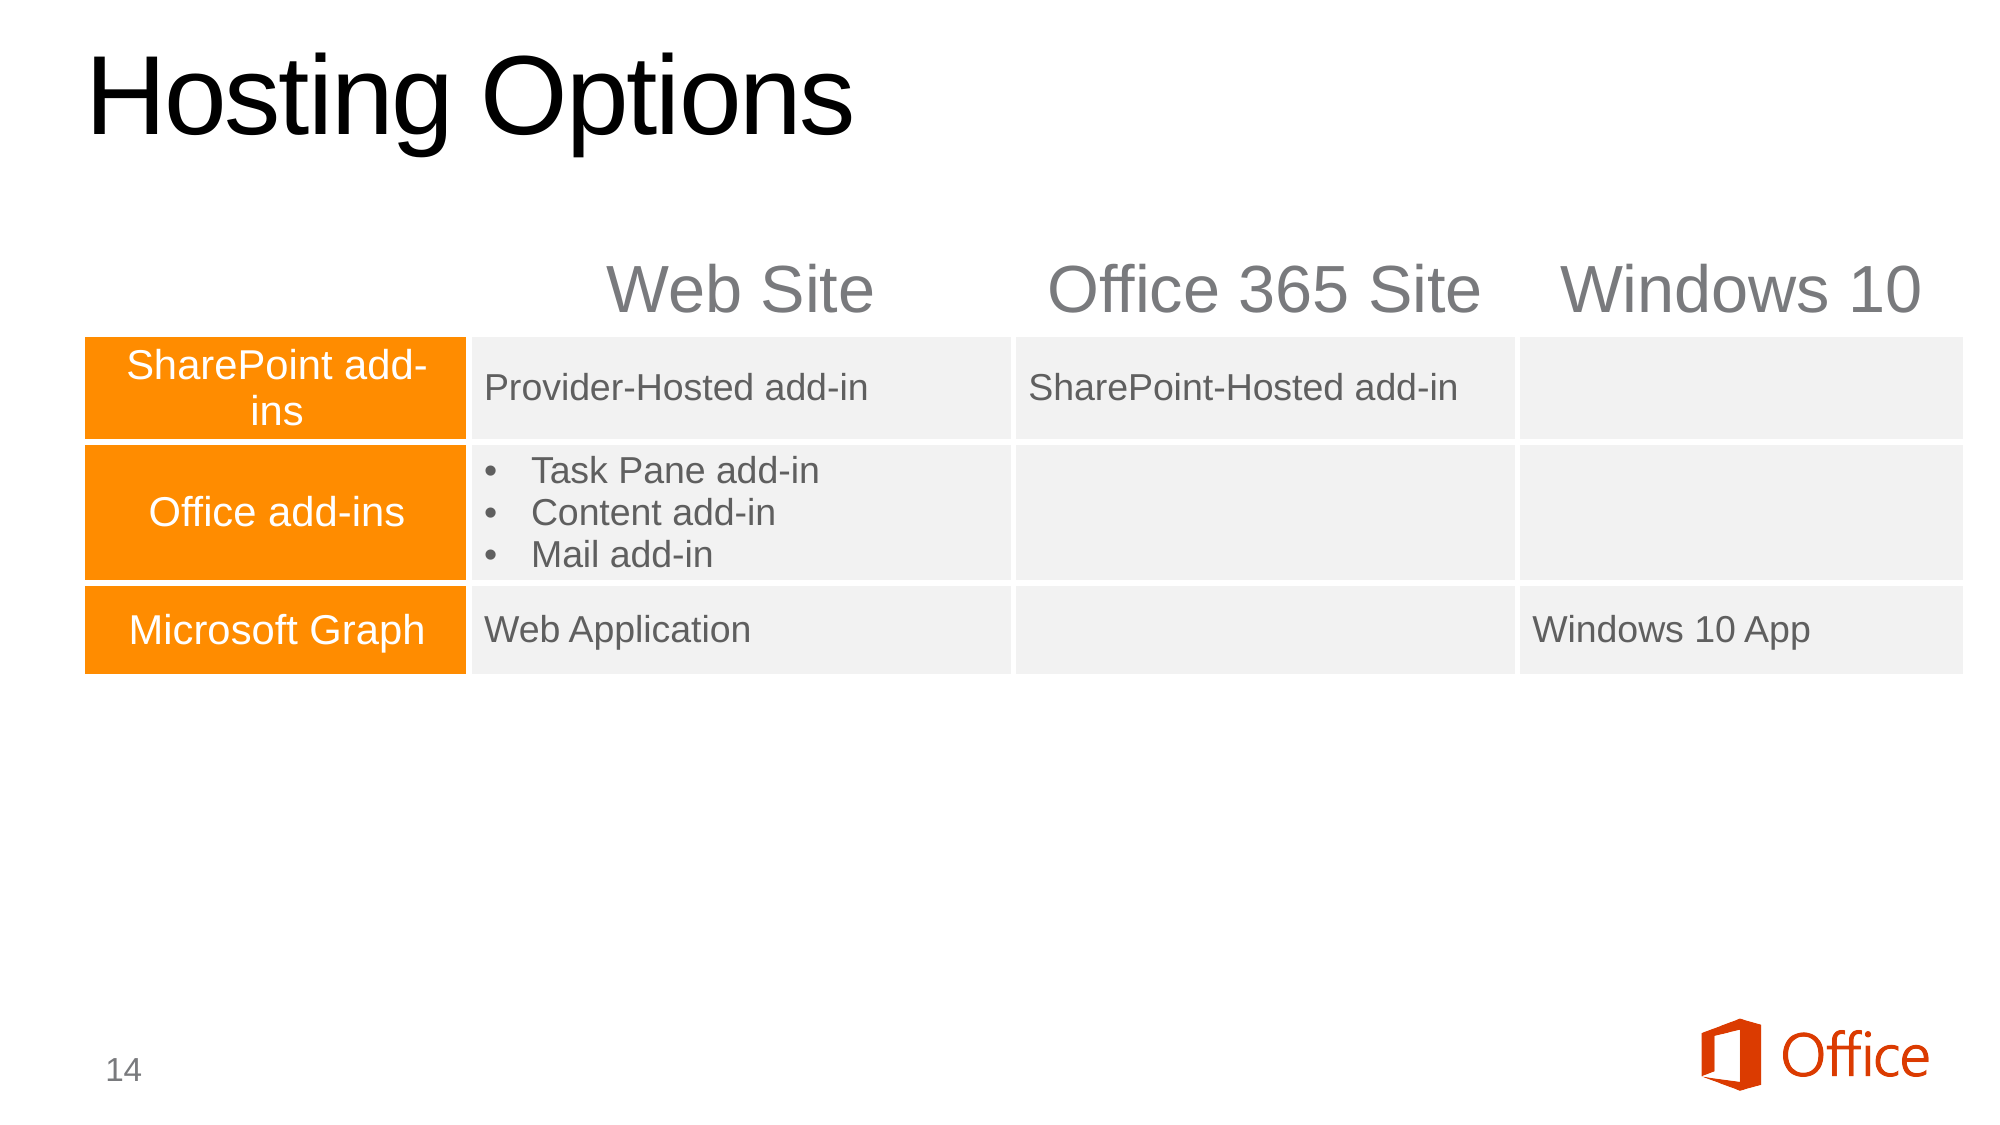

# Hosting Options
|  | Web Site | Office 365 Site | Windows 10 |
| --- | --- | --- | --- |
| SharePoint add-ins | Provider-Hosted add-in | SharePoint-Hosted add-in |  |
| Office add-ins | Task Pane add-in Content add-in Mail add-in |  |  |
| Microsoft Graph | Web Application |  | Windows 10 App |
14